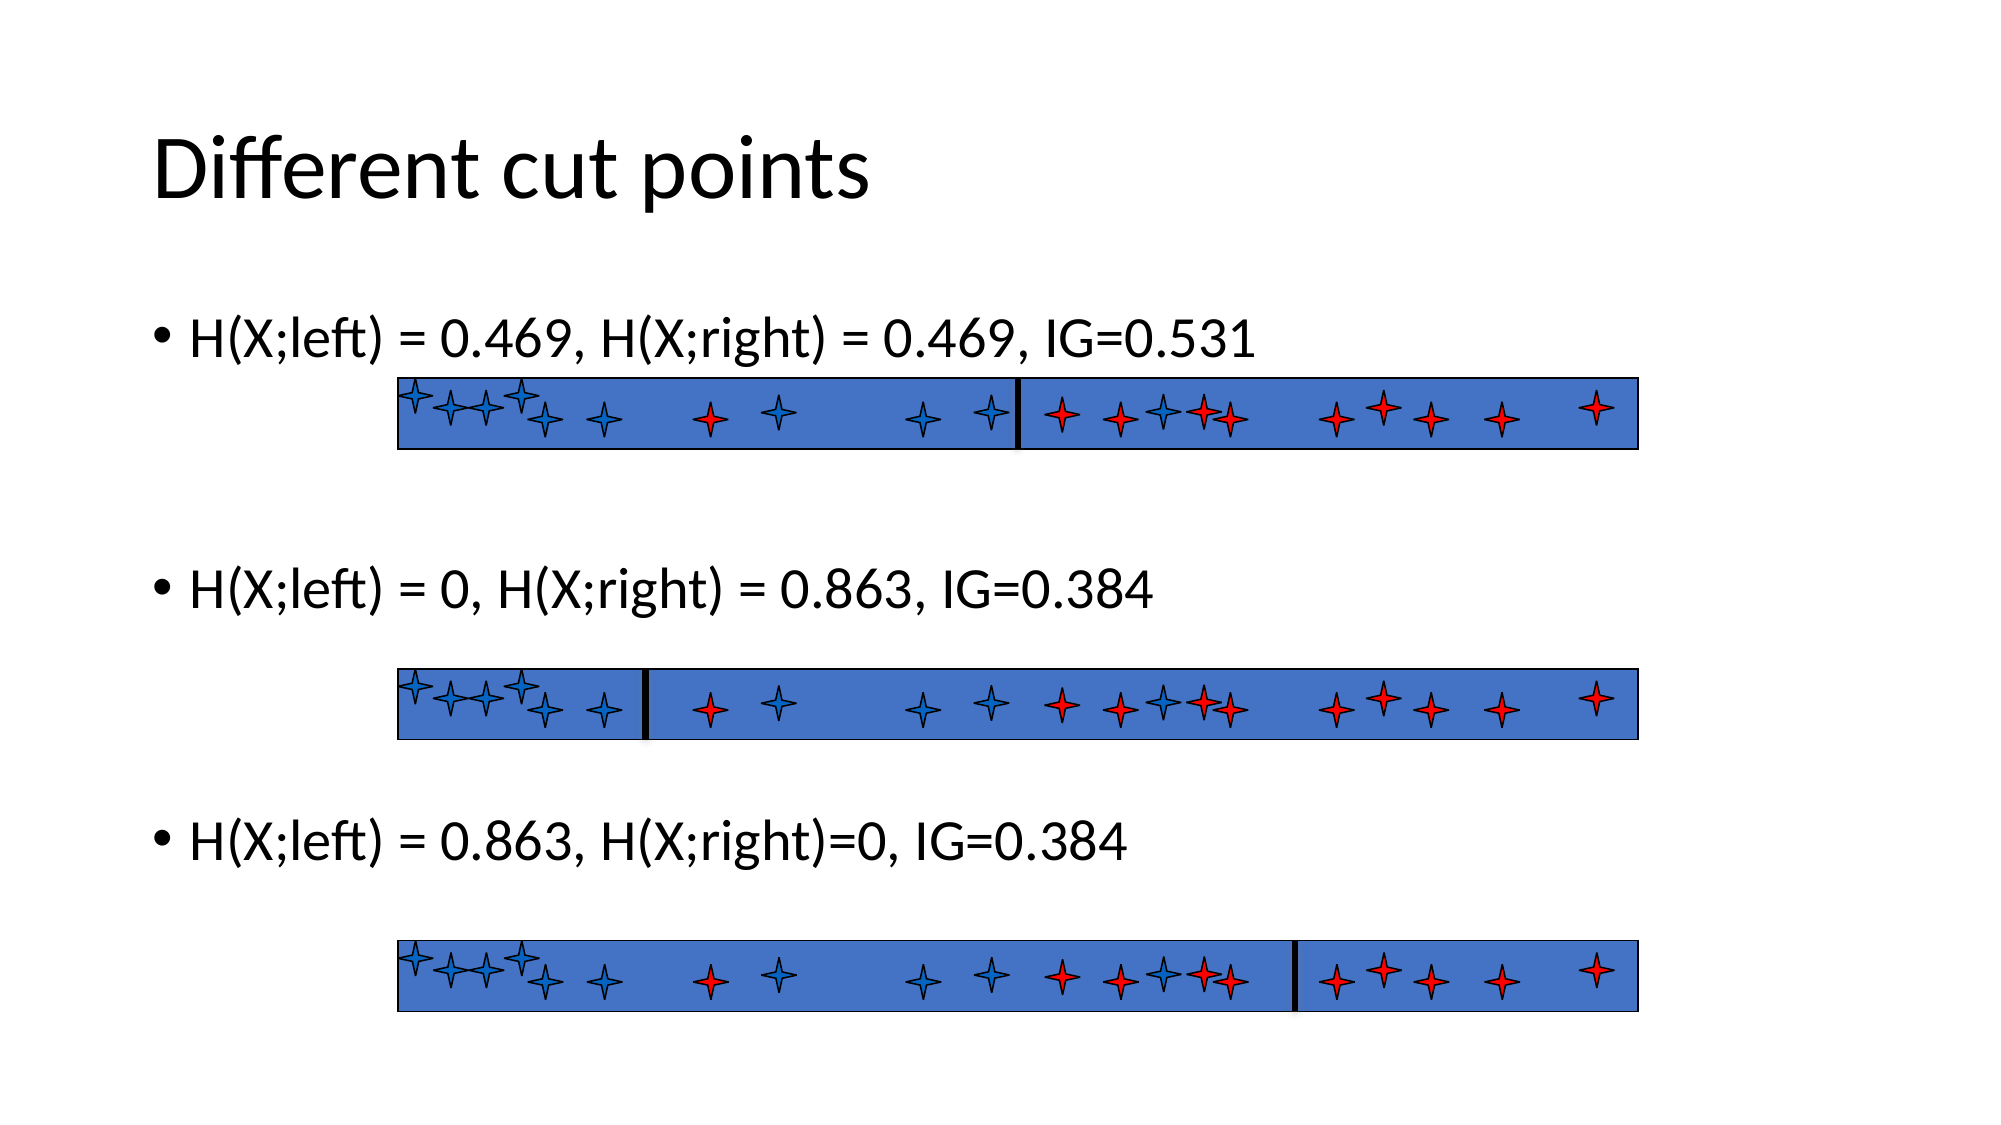

# Different cut points
H(X;left) = 0.469, H(X;right) = 0.469, IG=0.531

H(X;left) = 0, H(X;right) = 0.863, IG=0.384

H(X;left) = 0.863, H(X;right)=0, IG=0.384